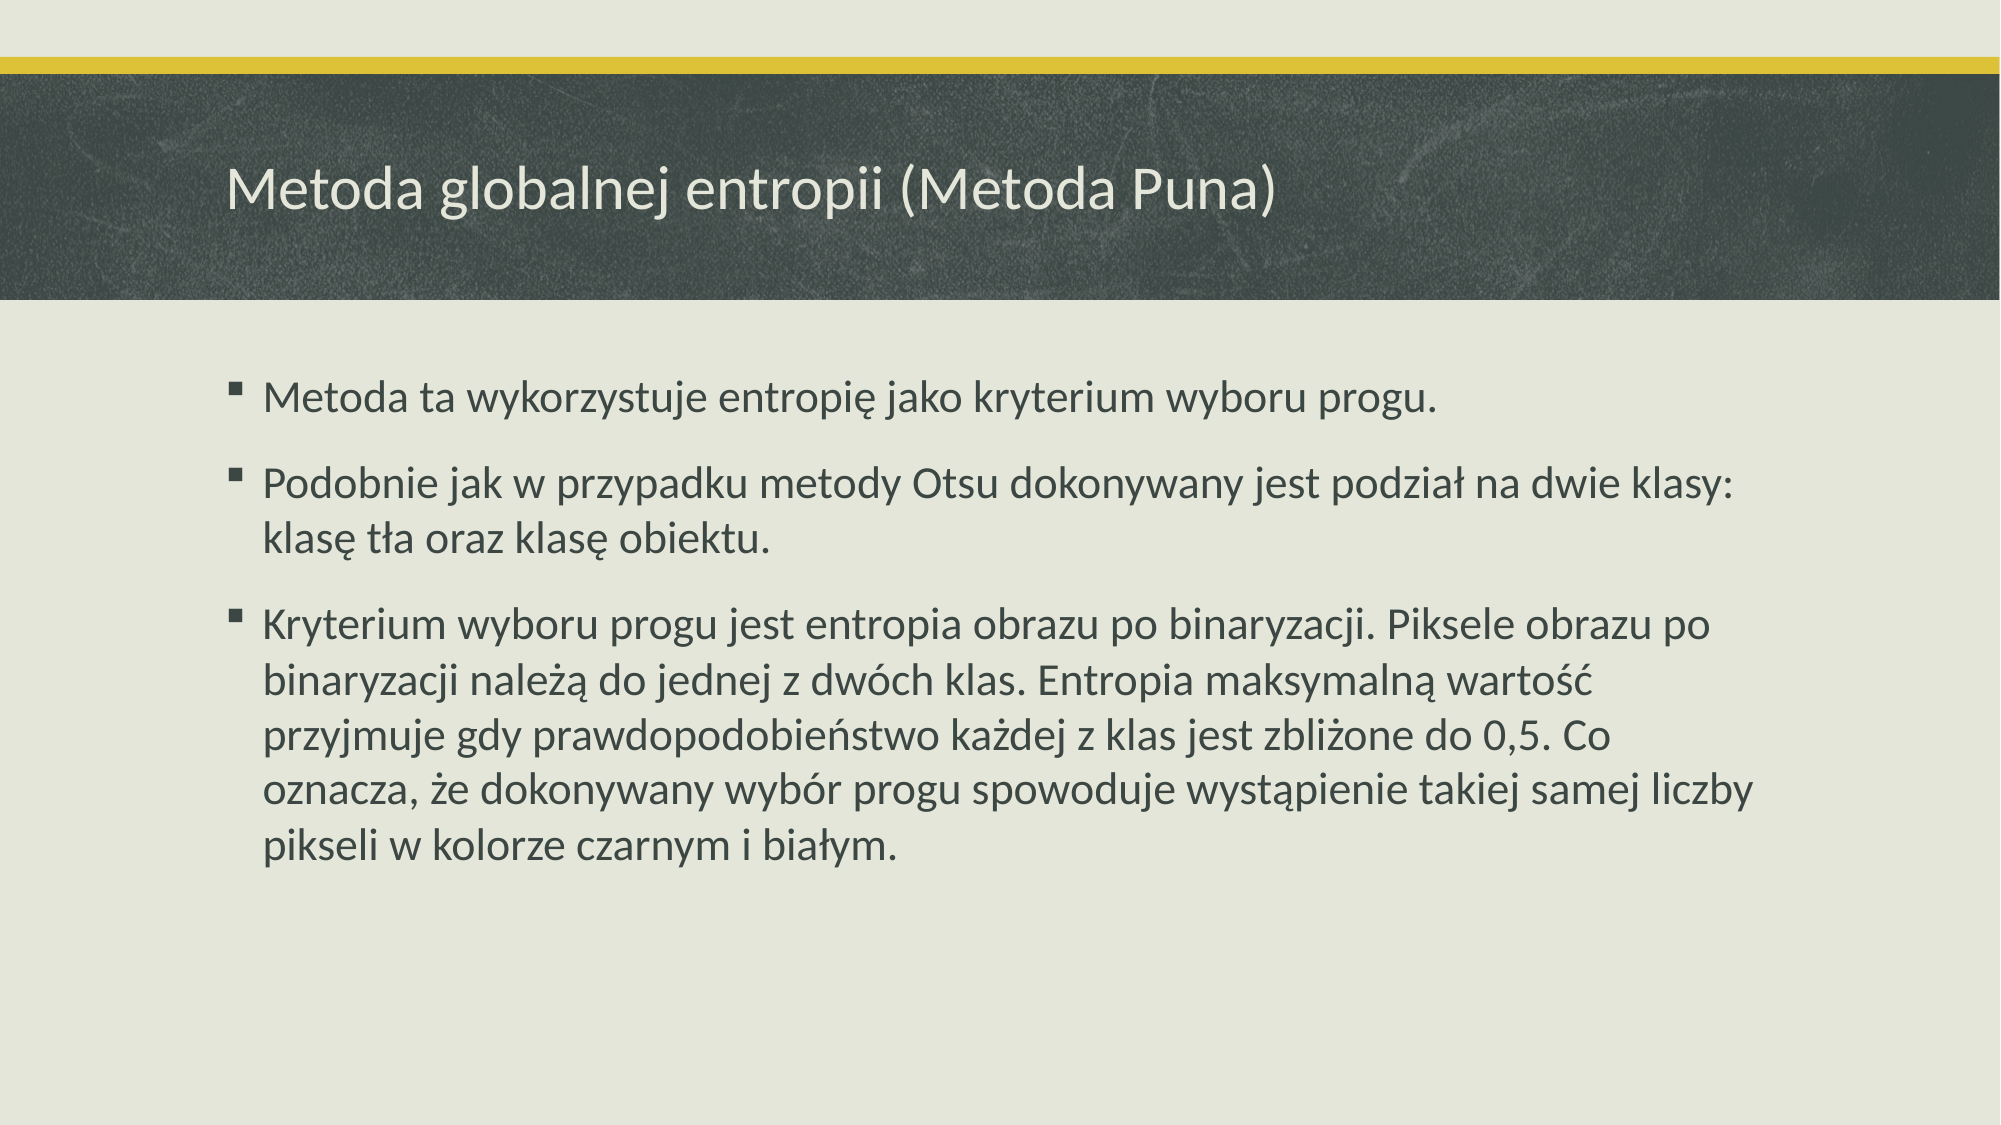

# Metoda globalnej entropii (Metoda Puna)
Metoda ta wykorzystuje entropię jako kryterium wyboru progu.
Podobnie jak w przypadku metody Otsu dokonywany jest podział na dwie klasy: klasę tła oraz klasę obiektu.
Kryterium wyboru progu jest entropia obrazu po binaryzacji. Piksele obrazu po binaryzacji należą do jednej z dwóch klas. Entropia maksymalną wartość przyjmuje gdy prawdopodobieństwo każdej z klas jest zbliżone do 0,5. Co oznacza, że dokonywany wybór progu spowoduje wystąpienie takiej samej liczby pikseli w kolorze czarnym i białym.